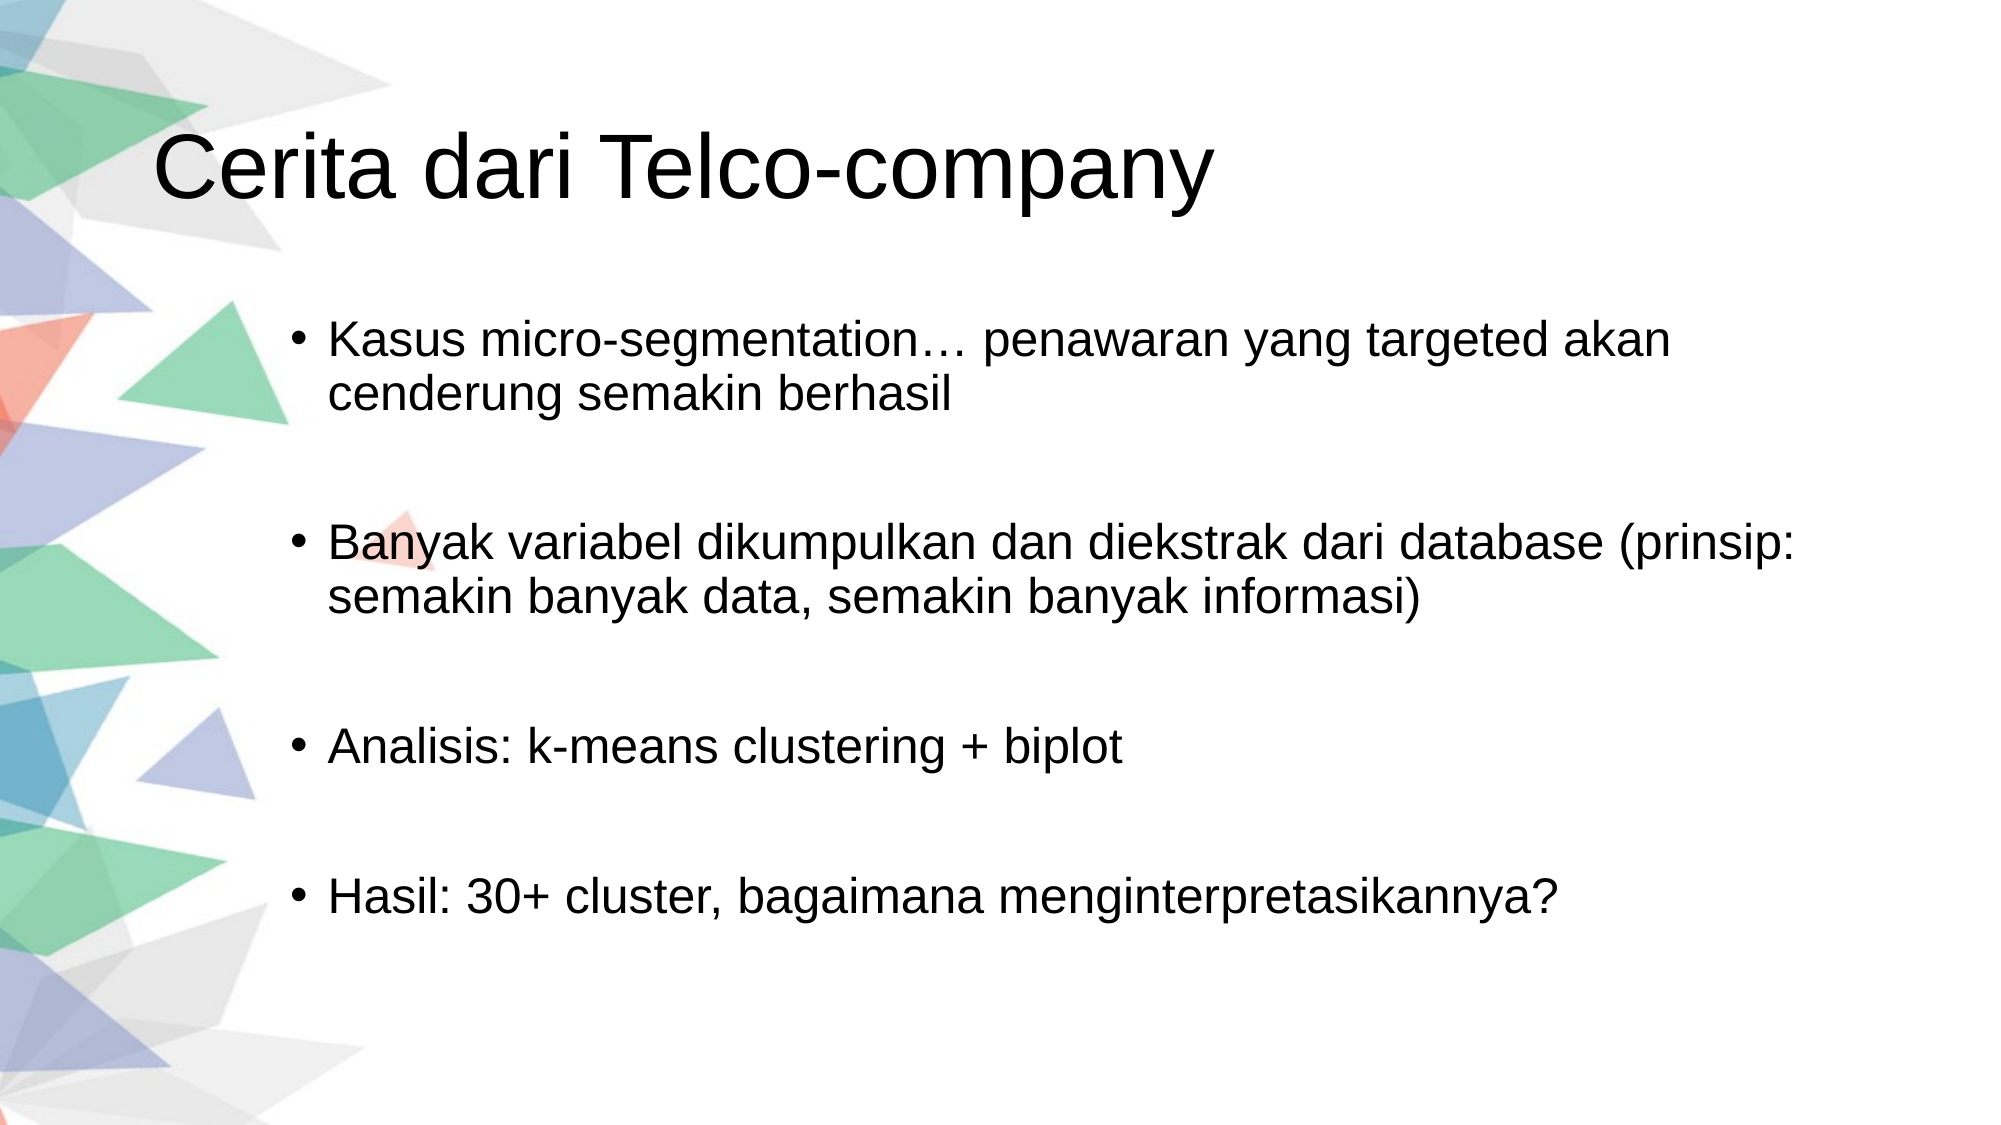

# Cerita dari Telco-company
Kasus micro-segmentation… penawaran yang targeted akan cenderung semakin berhasil

Banyak variabel dikumpulkan dan diekstrak dari database (prinsip: semakin banyak data, semakin banyak informasi)

Analisis: k-means clustering + biplot

Hasil: 30+ cluster, bagaimana menginterpretasikannya?